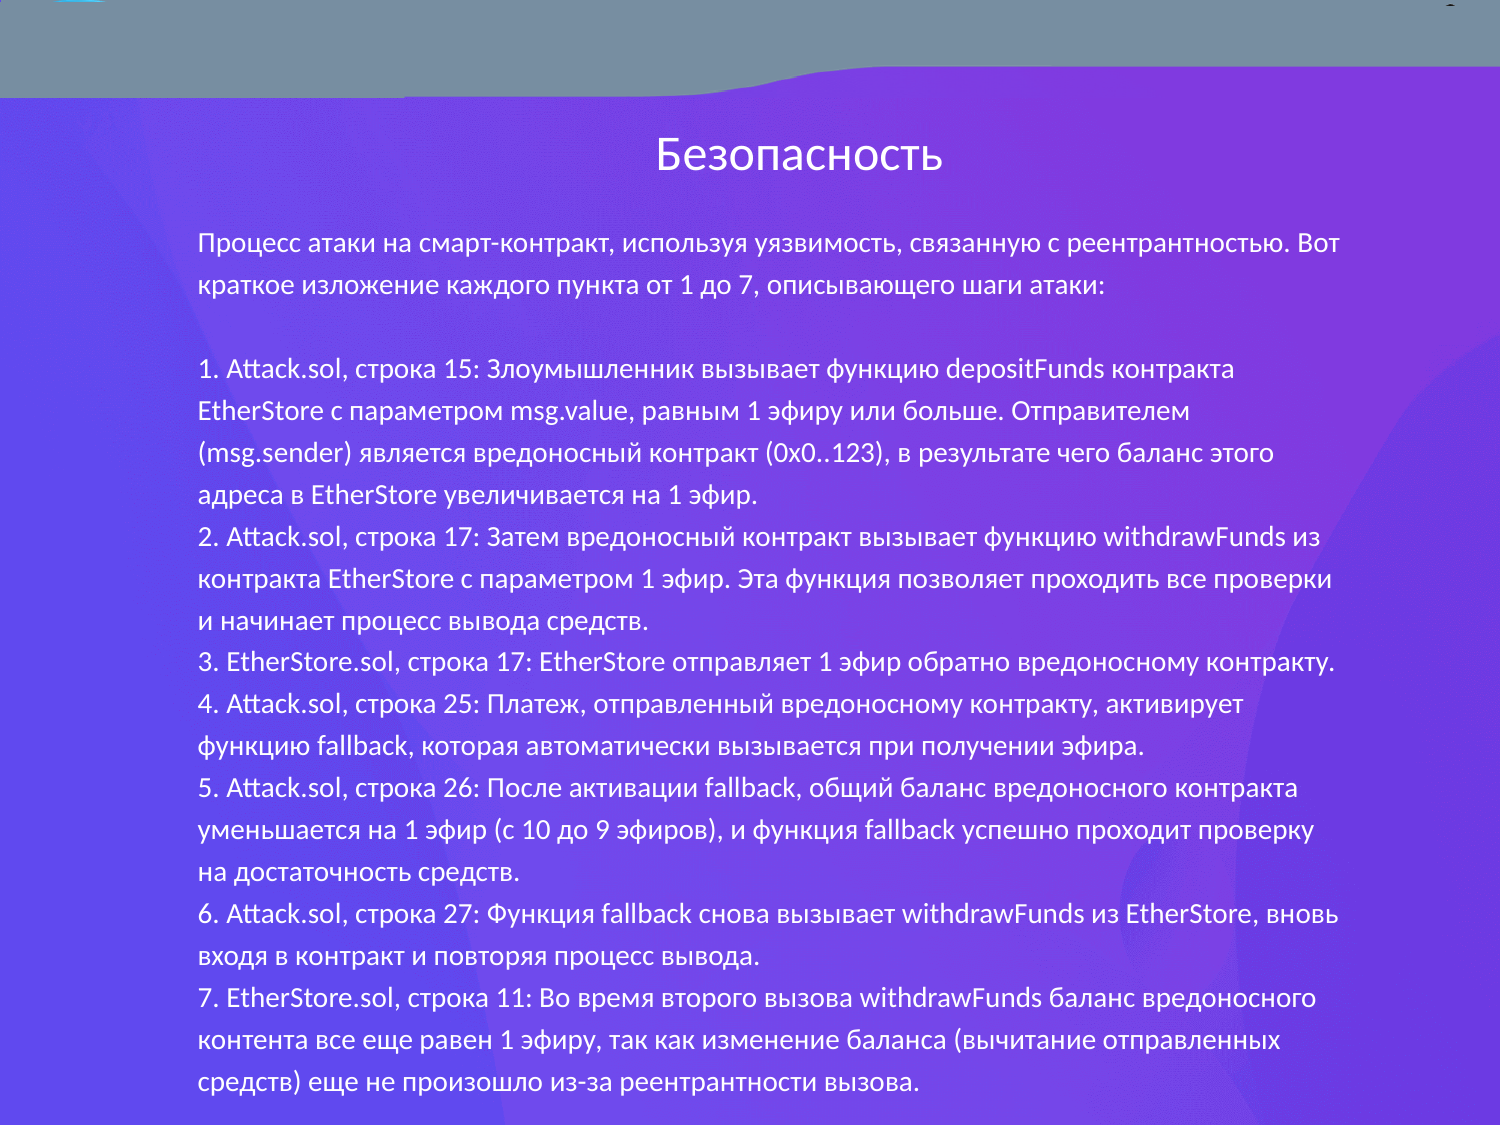

# Безопасность

Процесс атаки на смарт-контракт, используя уязвимость, связанную с реентрантностью. Вот краткое изложение каждого пункта от 1 до 7, описывающего шаги атаки:

1. Attack.sol, строка 15: Злоумышленник вызывает функцию depositFunds контракта EtherStore с параметром msg.value, равным 1 эфиру или больше. Отправителем (msg.sender) является вредоносный контракт (0x0..123), в результате чего баланс этого адреса в EtherStore увеличивается на 1 эфир.
2. Attack.sol, строка 17: Затем вредоносный контракт вызывает функцию withdrawFunds из контракта EtherStore с параметром 1 эфир. Эта функция позволяет проходить все проверки и начинает процесс вывода средств.
3. EtherStore.sol, строка 17: EtherStore отправляет 1 эфир обратно вредоносному контракту.
4. Attack.sol, строка 25: Платеж, отправленный вредоносному контракту, активирует функцию fallback, которая автоматически вызывается при получении эфира.
5. Attack.sol, строка 26: После активации fallback, общий баланс вредоносного контракта уменьшается на 1 эфир (с 10 до 9 эфиров), и функция fallback успешно проходит проверку на достаточность средств.
6. Attack.sol, строка 27: Функция fallback снова вызывает withdrawFunds из EtherStore, вновь входя в контракт и повторяя процесс вывода.
7. EtherStore.sol, строка 11: Во время второго вызова withdrawFunds баланс вредоносного контента все еще равен 1 эфиру, так как изменение баланса (вычитание отправленных средств) еще не произошло из-за реентрантности вызова.